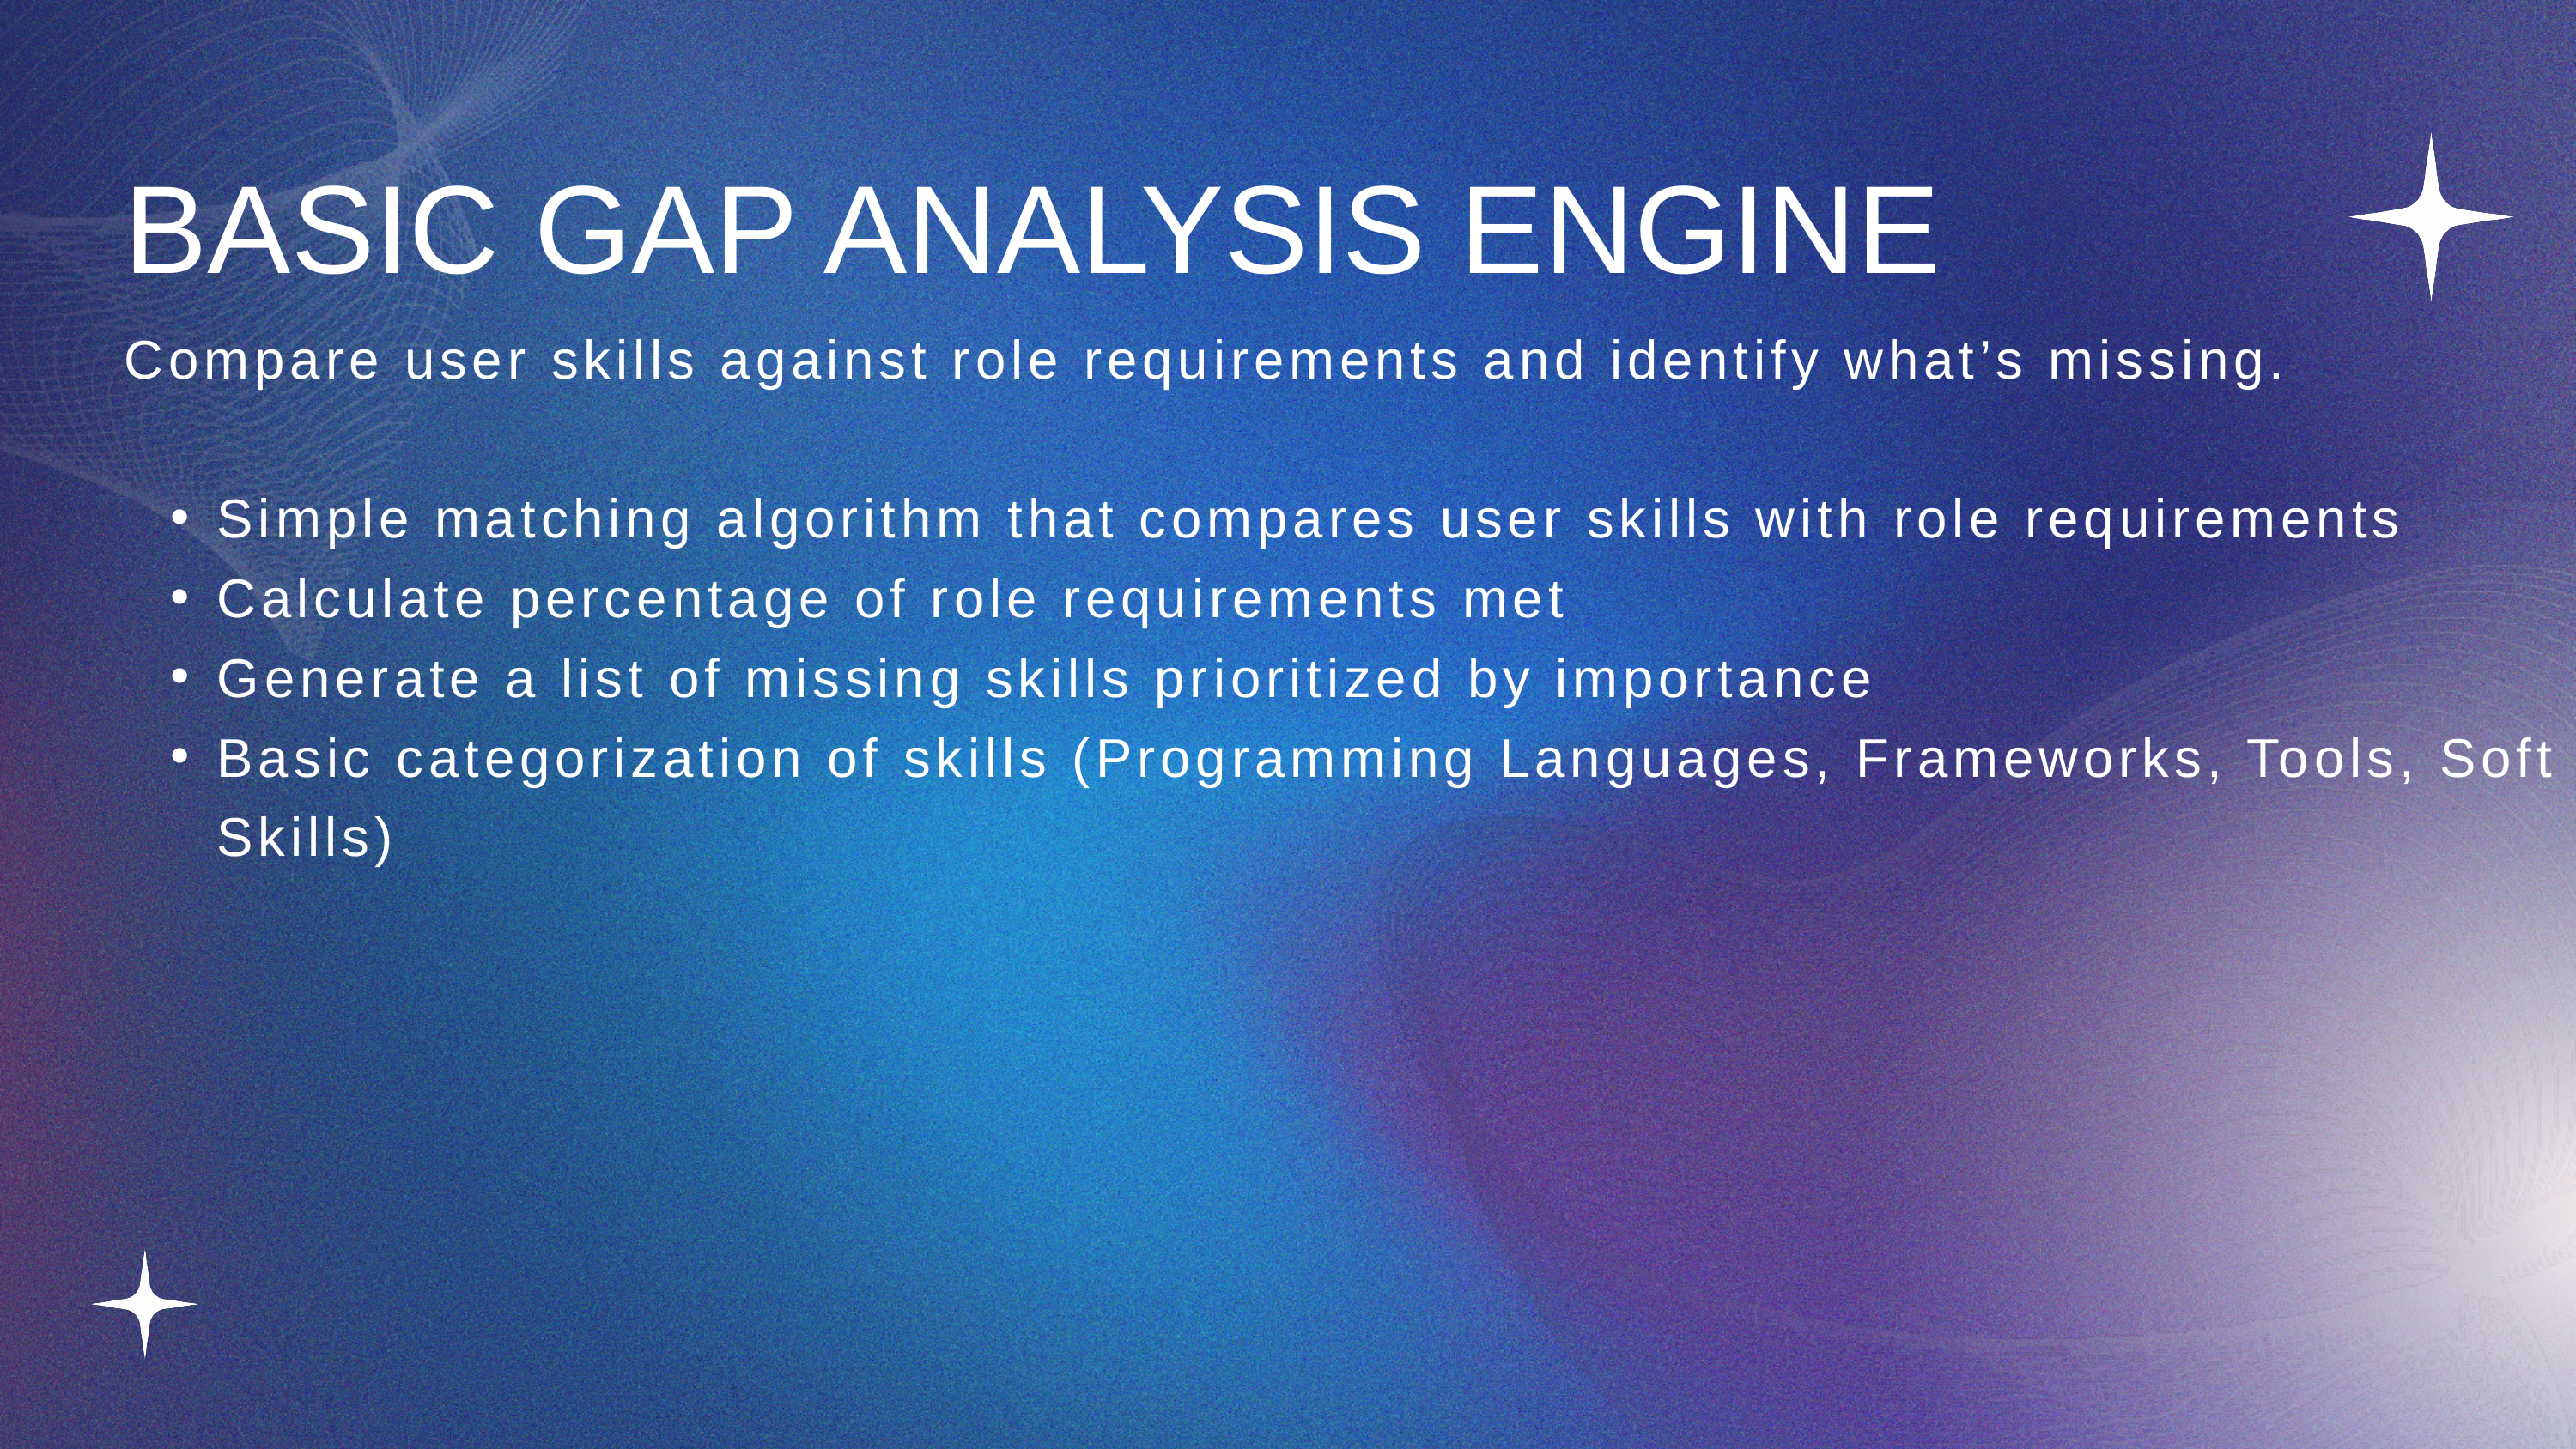

BASIC GAP ANALYSIS ENGINE

Compare user skills against role requirements and identify what’s missing.

Simple matching algorithm that compares user skills with role requirements
Calculate percentage of role requirements met
Generate a list of missing skills prioritized by importance
Basic categorization of skills (Programming Languages, Frameworks, Tools, Soft Skills)